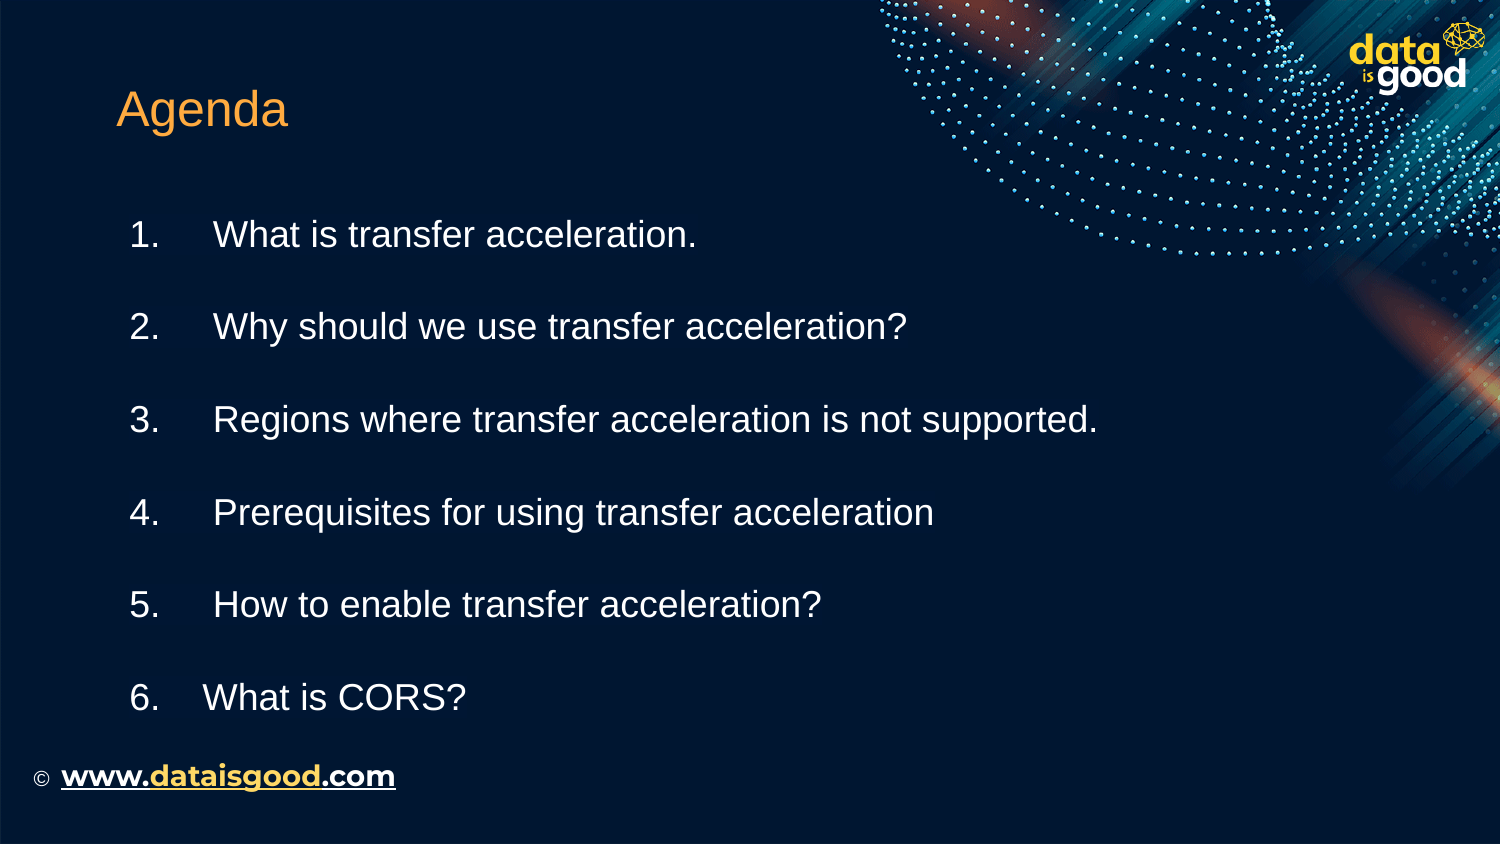

# Agenda
1.     What is transfer acceleration.
2.     Why should we use transfer acceleration?
3.     Regions where transfer acceleration is not supported.
4.     Prerequisites for using transfer acceleration
5.     How to enable transfer acceleration?
6.    What is CORS?